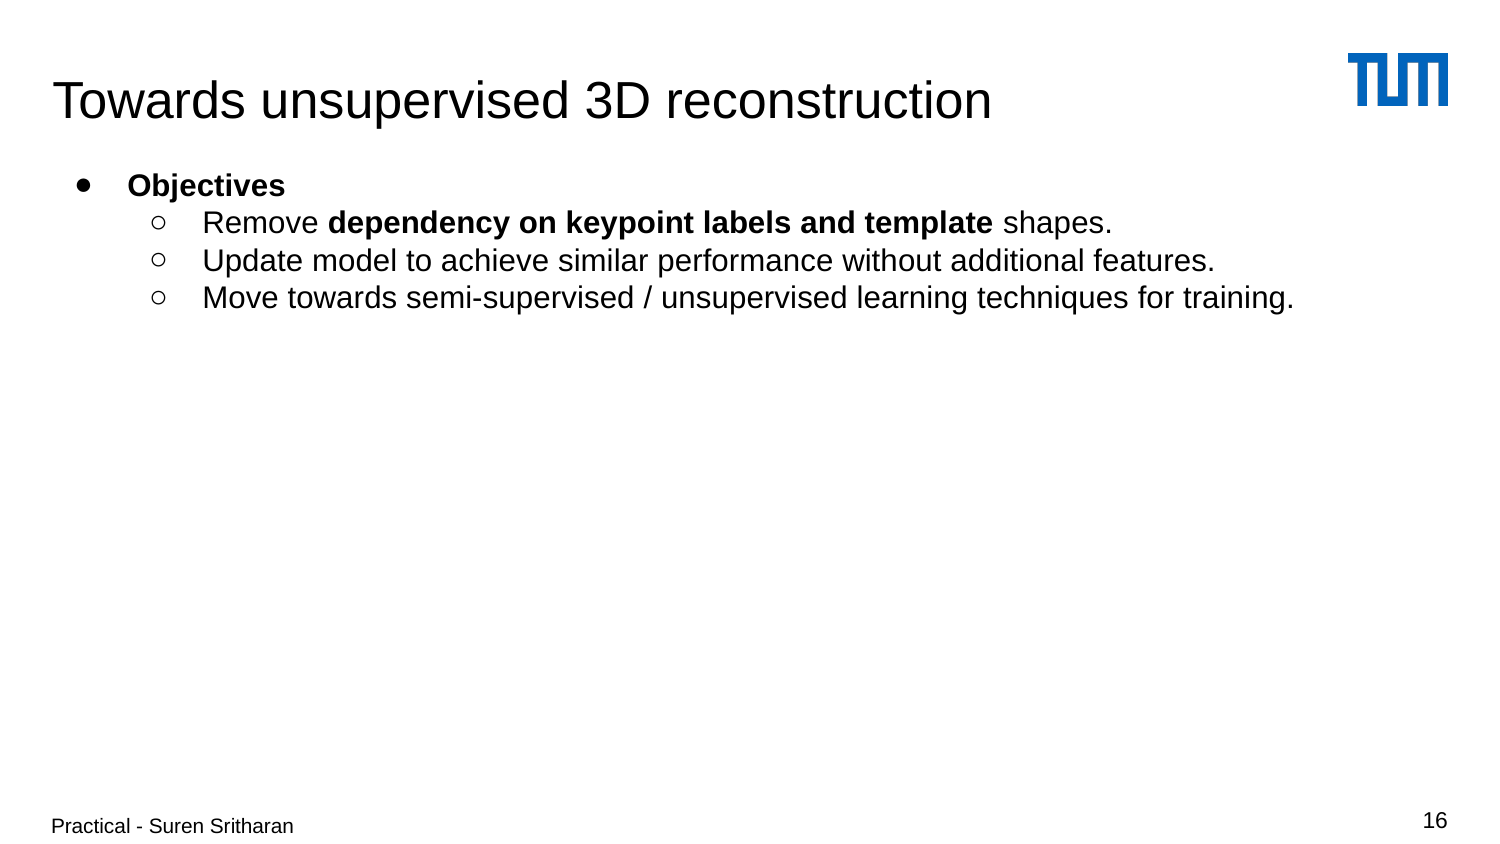

# Towards unsupervised 3D reconstruction
Objectives
Remove dependency on keypoint labels and template shapes.
Update model to achieve similar performance without additional features.
Move towards semi-supervised / unsupervised learning techniques for training.
Practical - Suren Sritharan
16